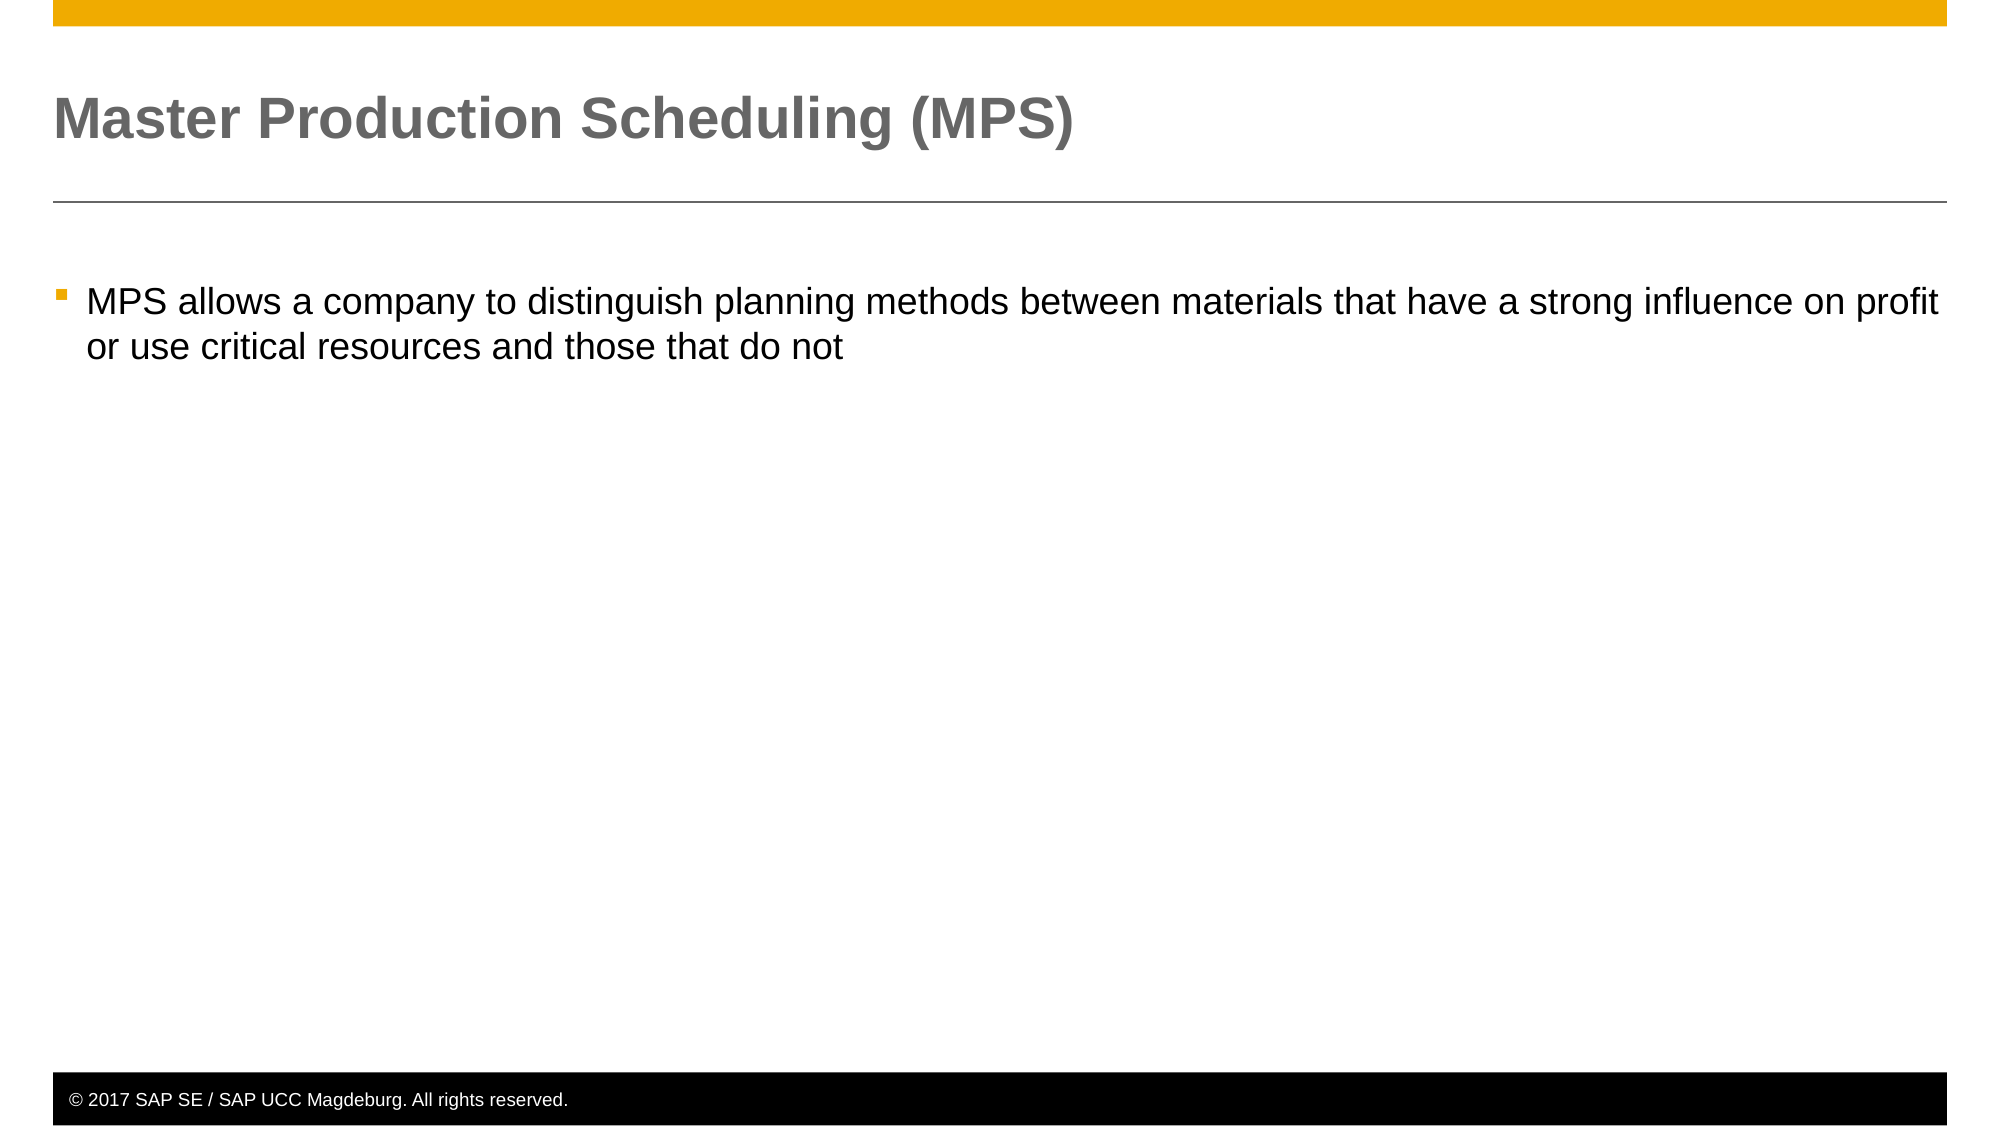

# Master Production Scheduling (MPS)
MPS allows a company to distinguish planning methods between materials that have a strong influence on profit or use critical resources and those that do not